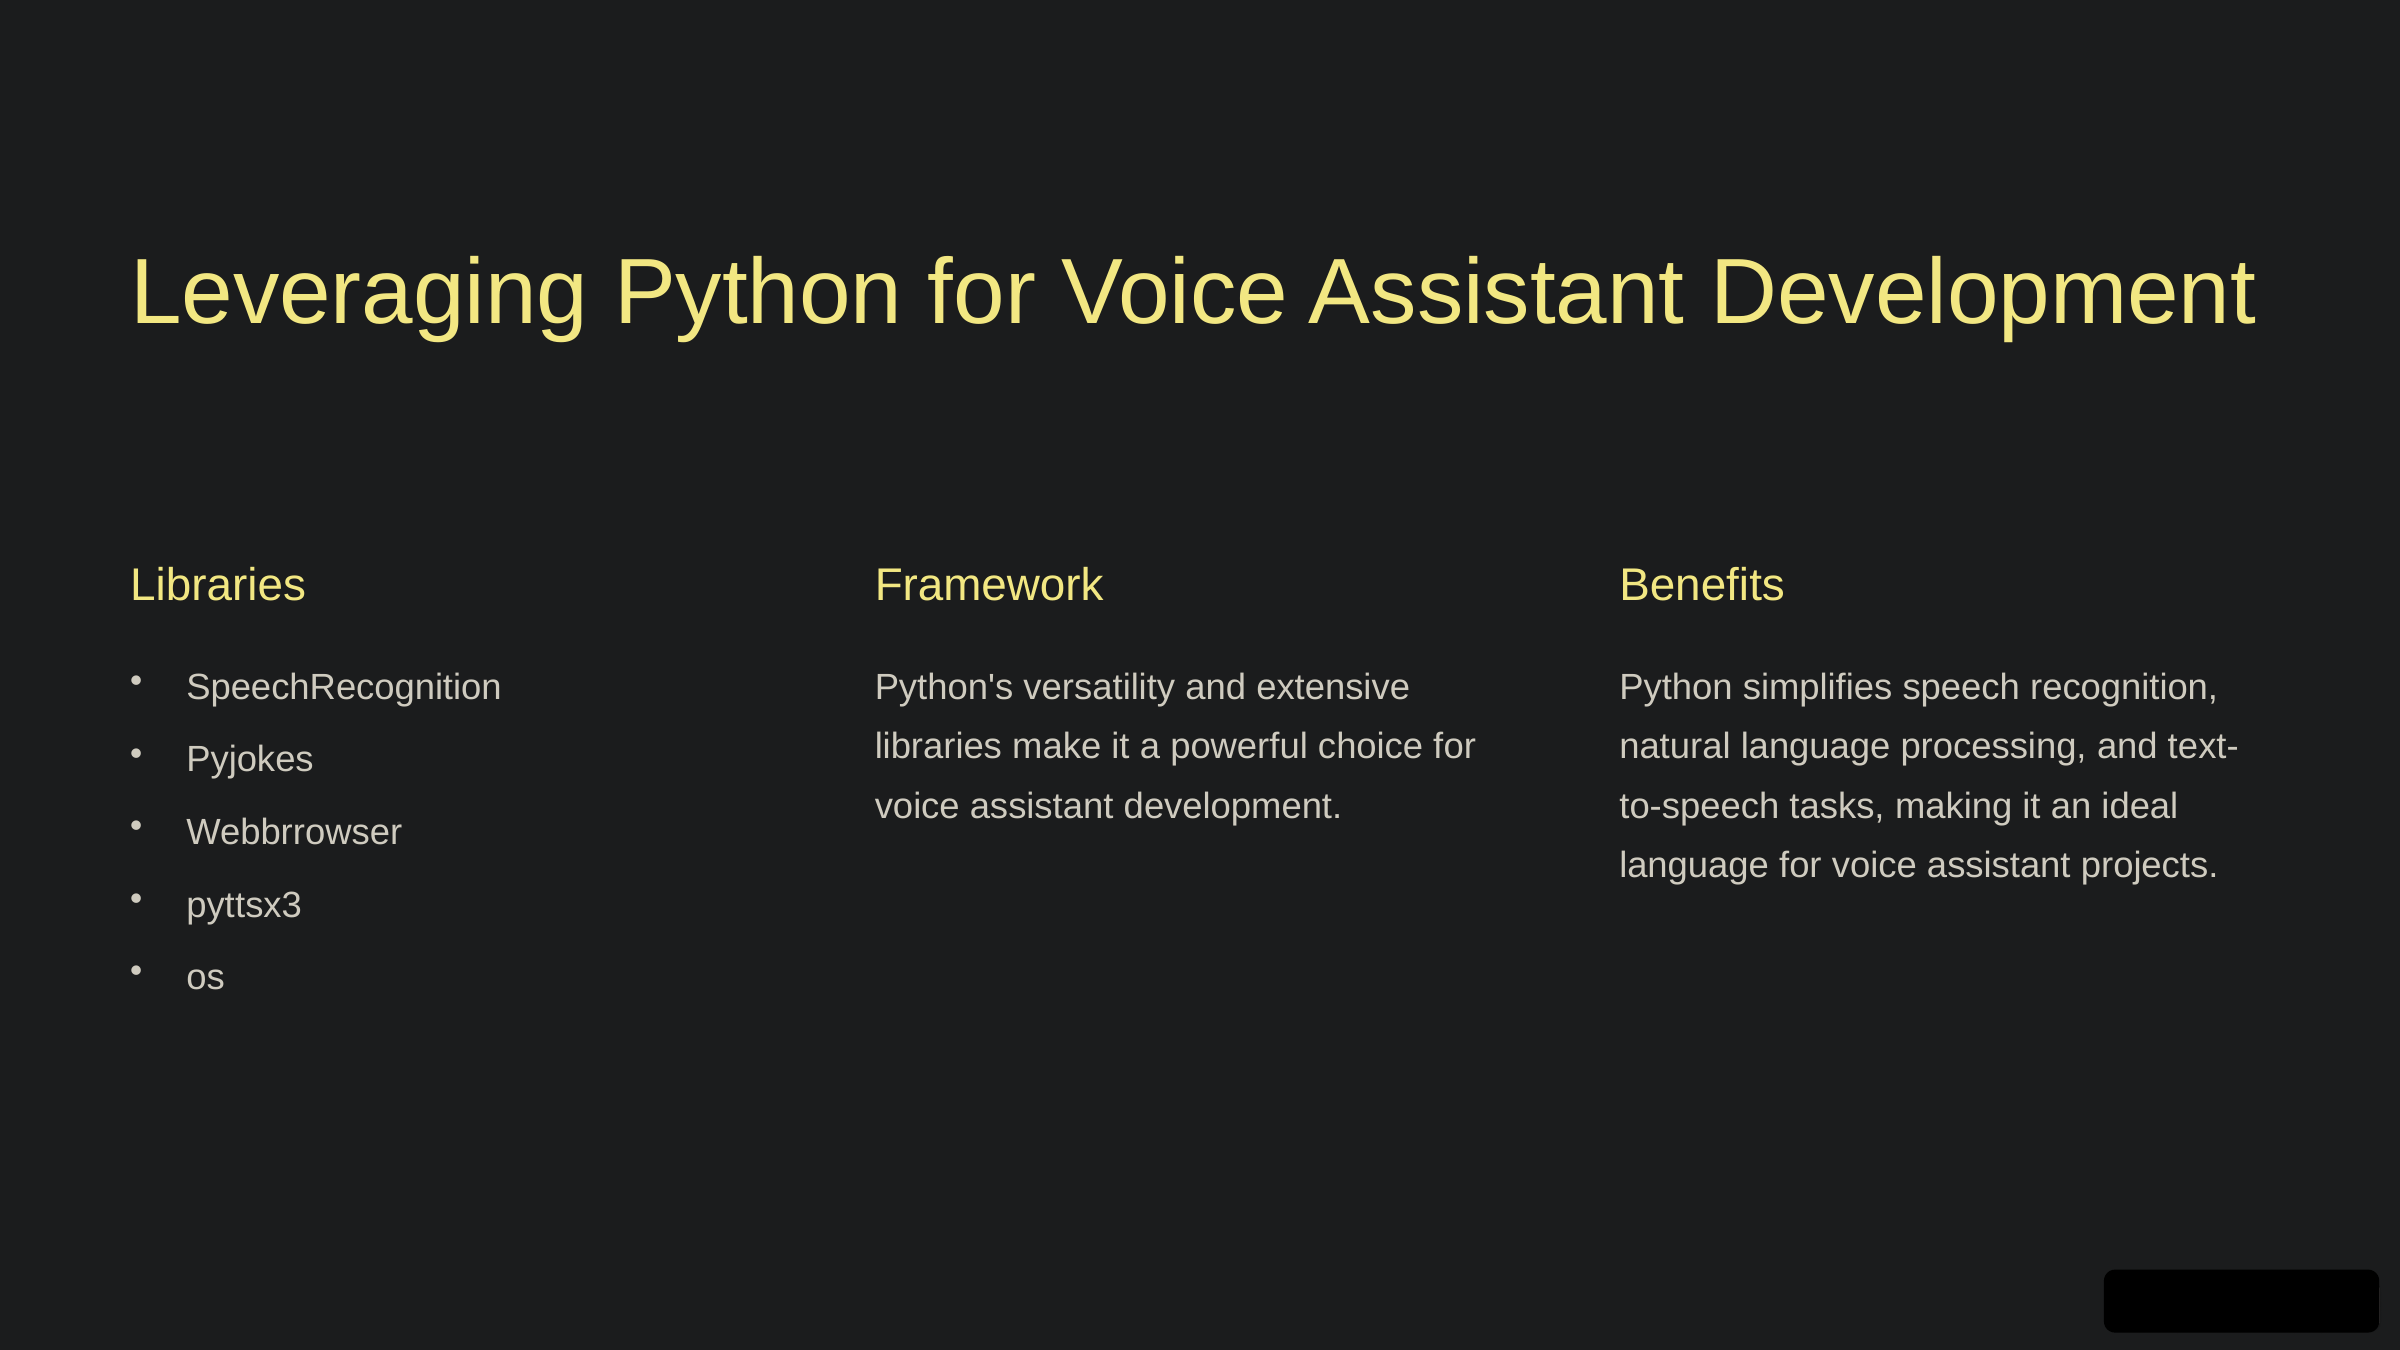

Leveraging Python for Voice Assistant Development
Libraries
Framework
Benefits
SpeechRecognition
Python's versatility and extensive libraries make it a powerful choice for voice assistant development.
Python simplifies speech recognition, natural language processing, and text-to-speech tasks, making it an ideal language for voice assistant projects.
Pyjokes
Webbrrowser
pyttsx3
os